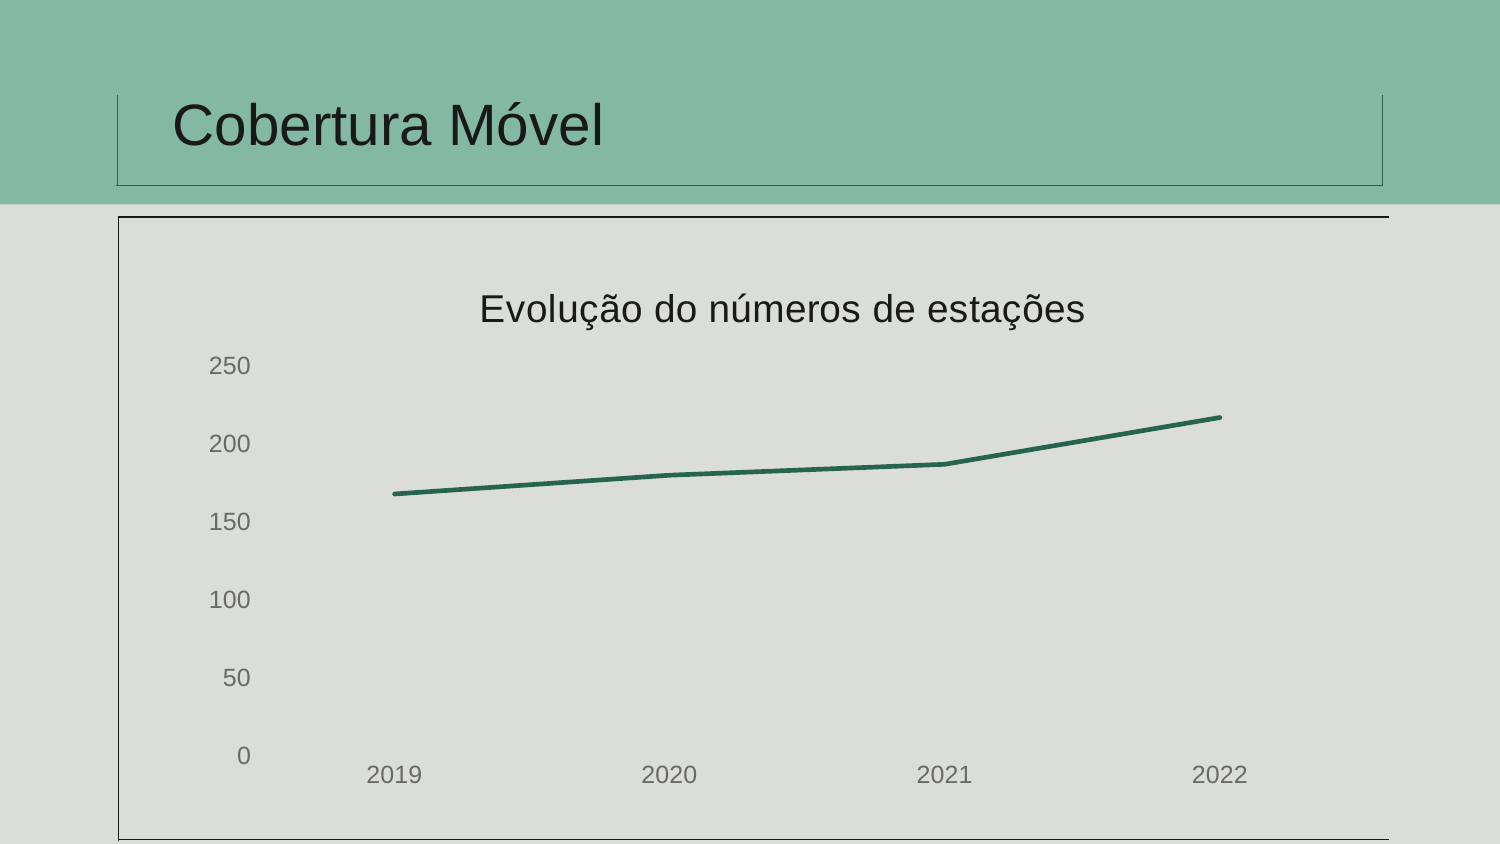

# Cobertura Móvel

### Chart: Evolução do números de estações

| Category | Ponta Grossa |
|---|---|
| 2019 | 168.0 |
| 2020 | 180.0 |
| 2021 | 187.0 |
| 2022 | 217.0 |